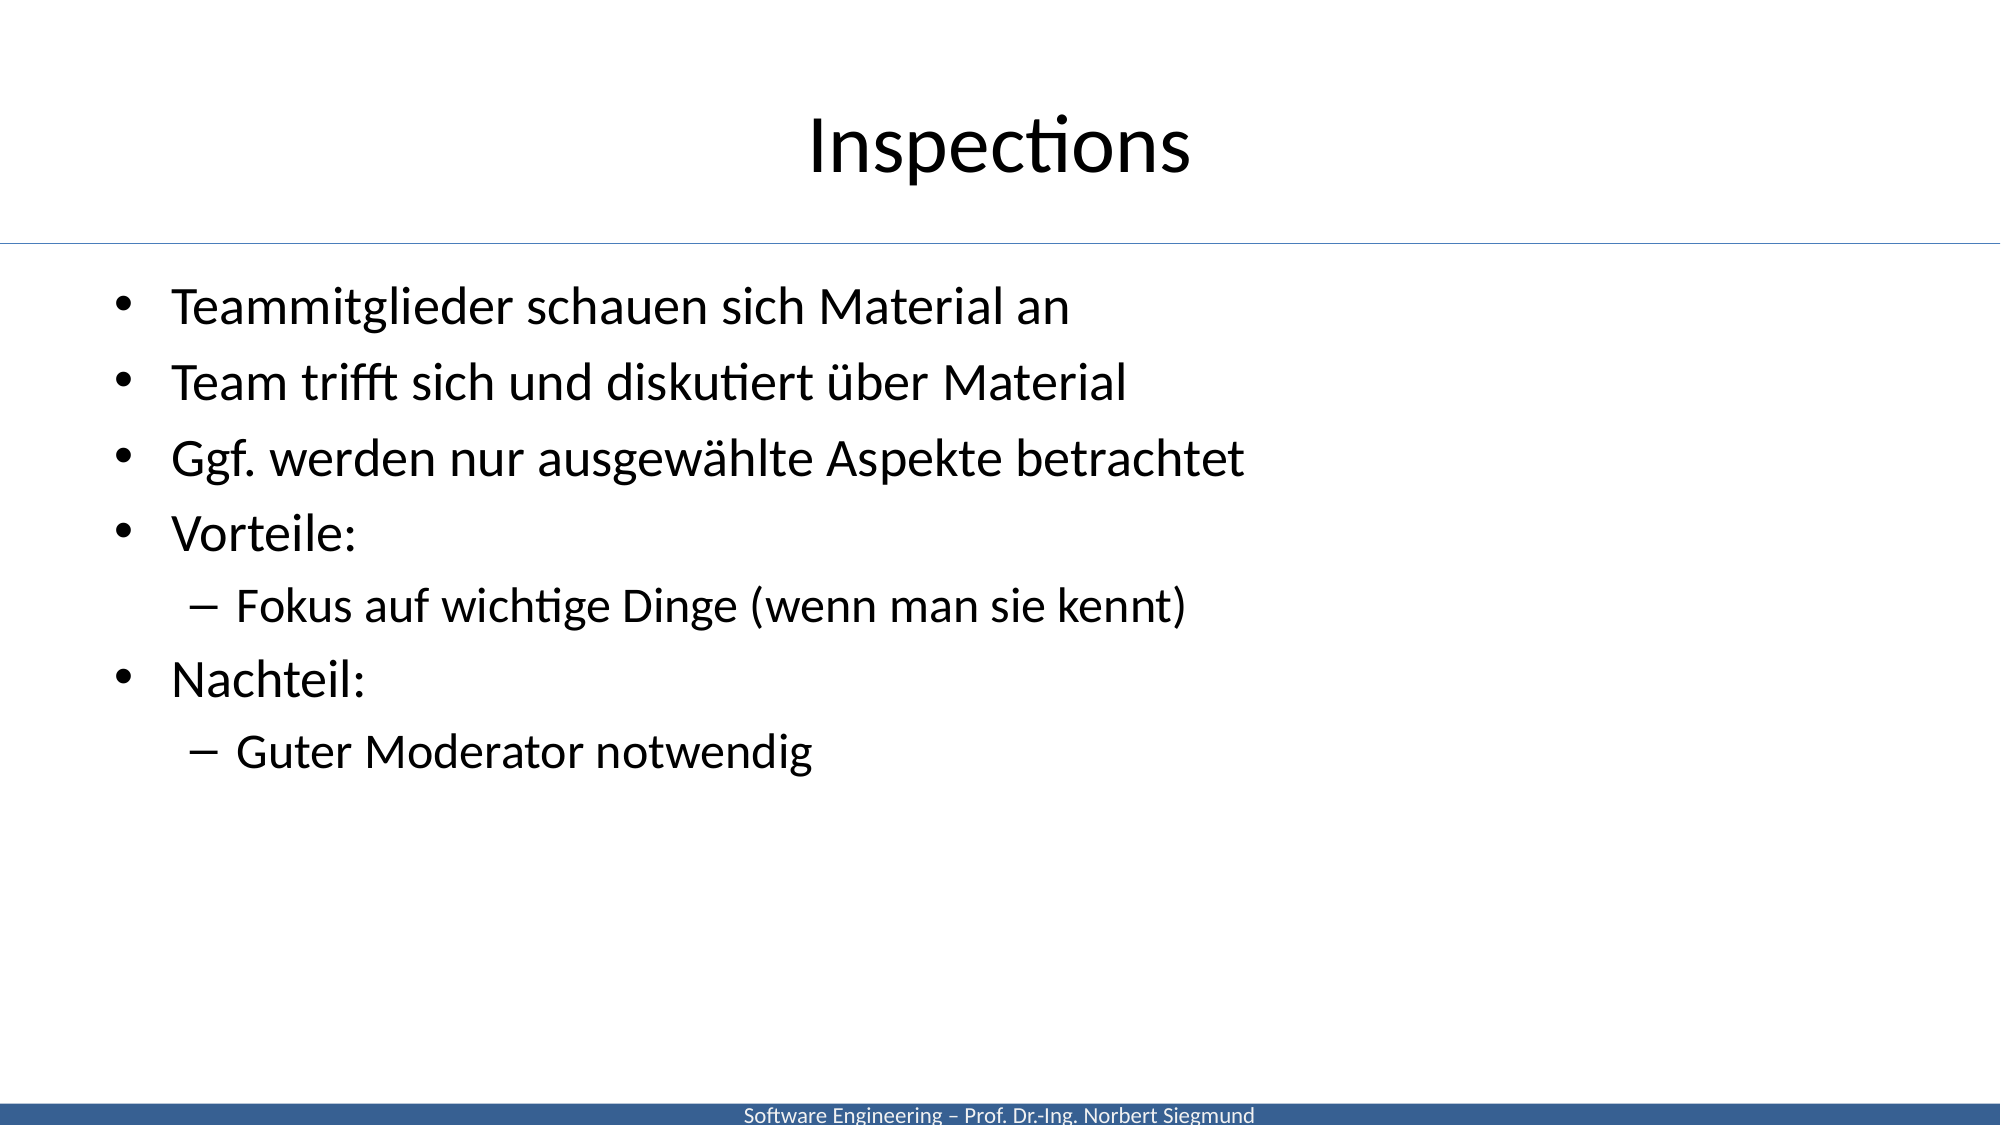

# Inspections
Teammitglieder schauen sich Material an
Team trifft sich und diskutiert über Material
Ggf. werden nur ausgewählte Aspekte betrachtet
Vorteile:
Fokus auf wichtige Dinge (wenn man sie kennt)
Nachteil:
Guter Moderator notwendig